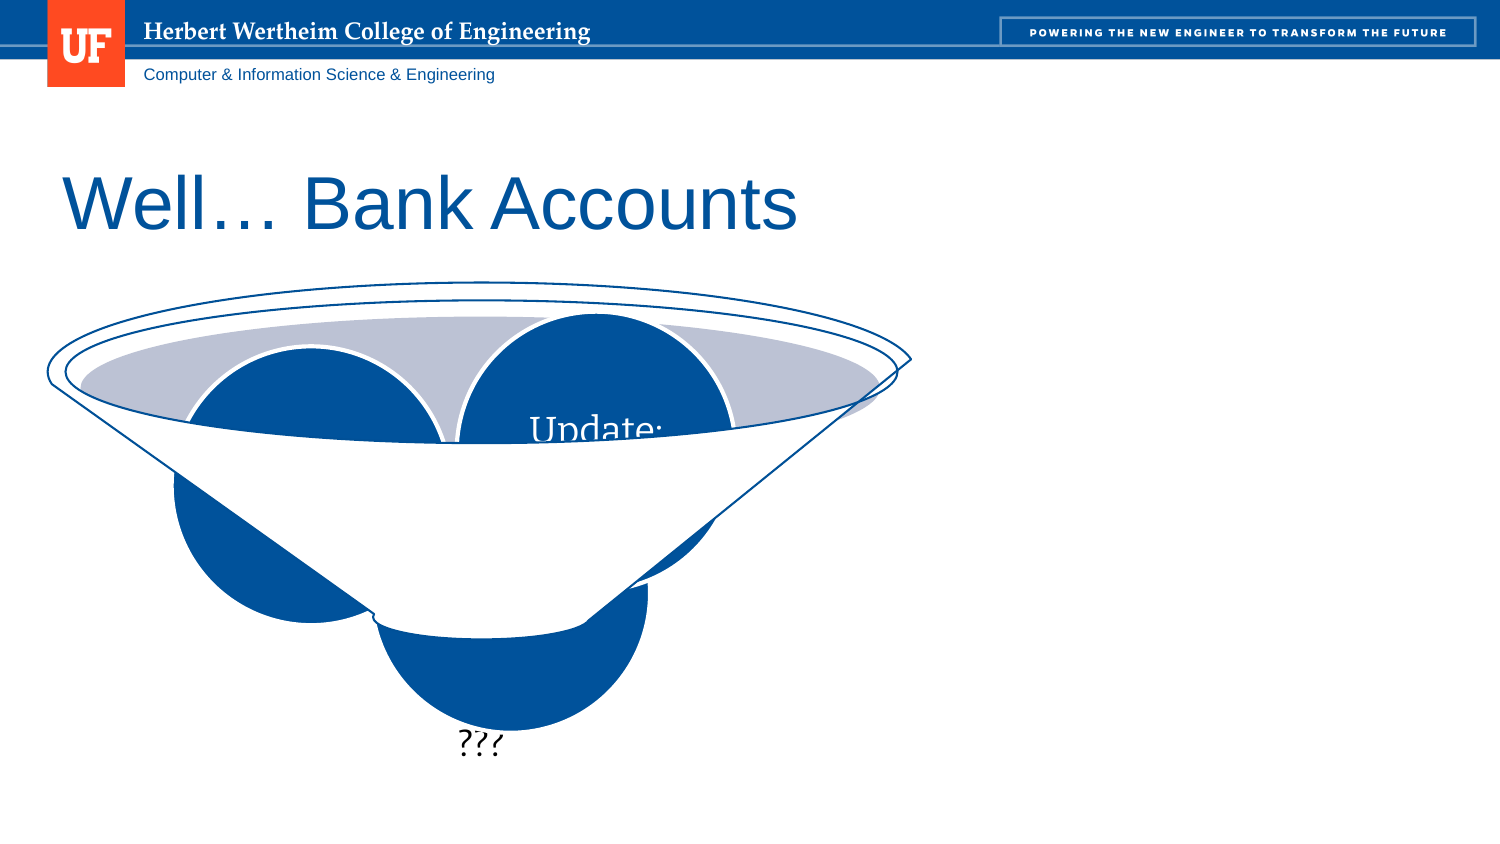

# Well… Bank Accounts
Update: $150
Update:
$75
Update: $100
???